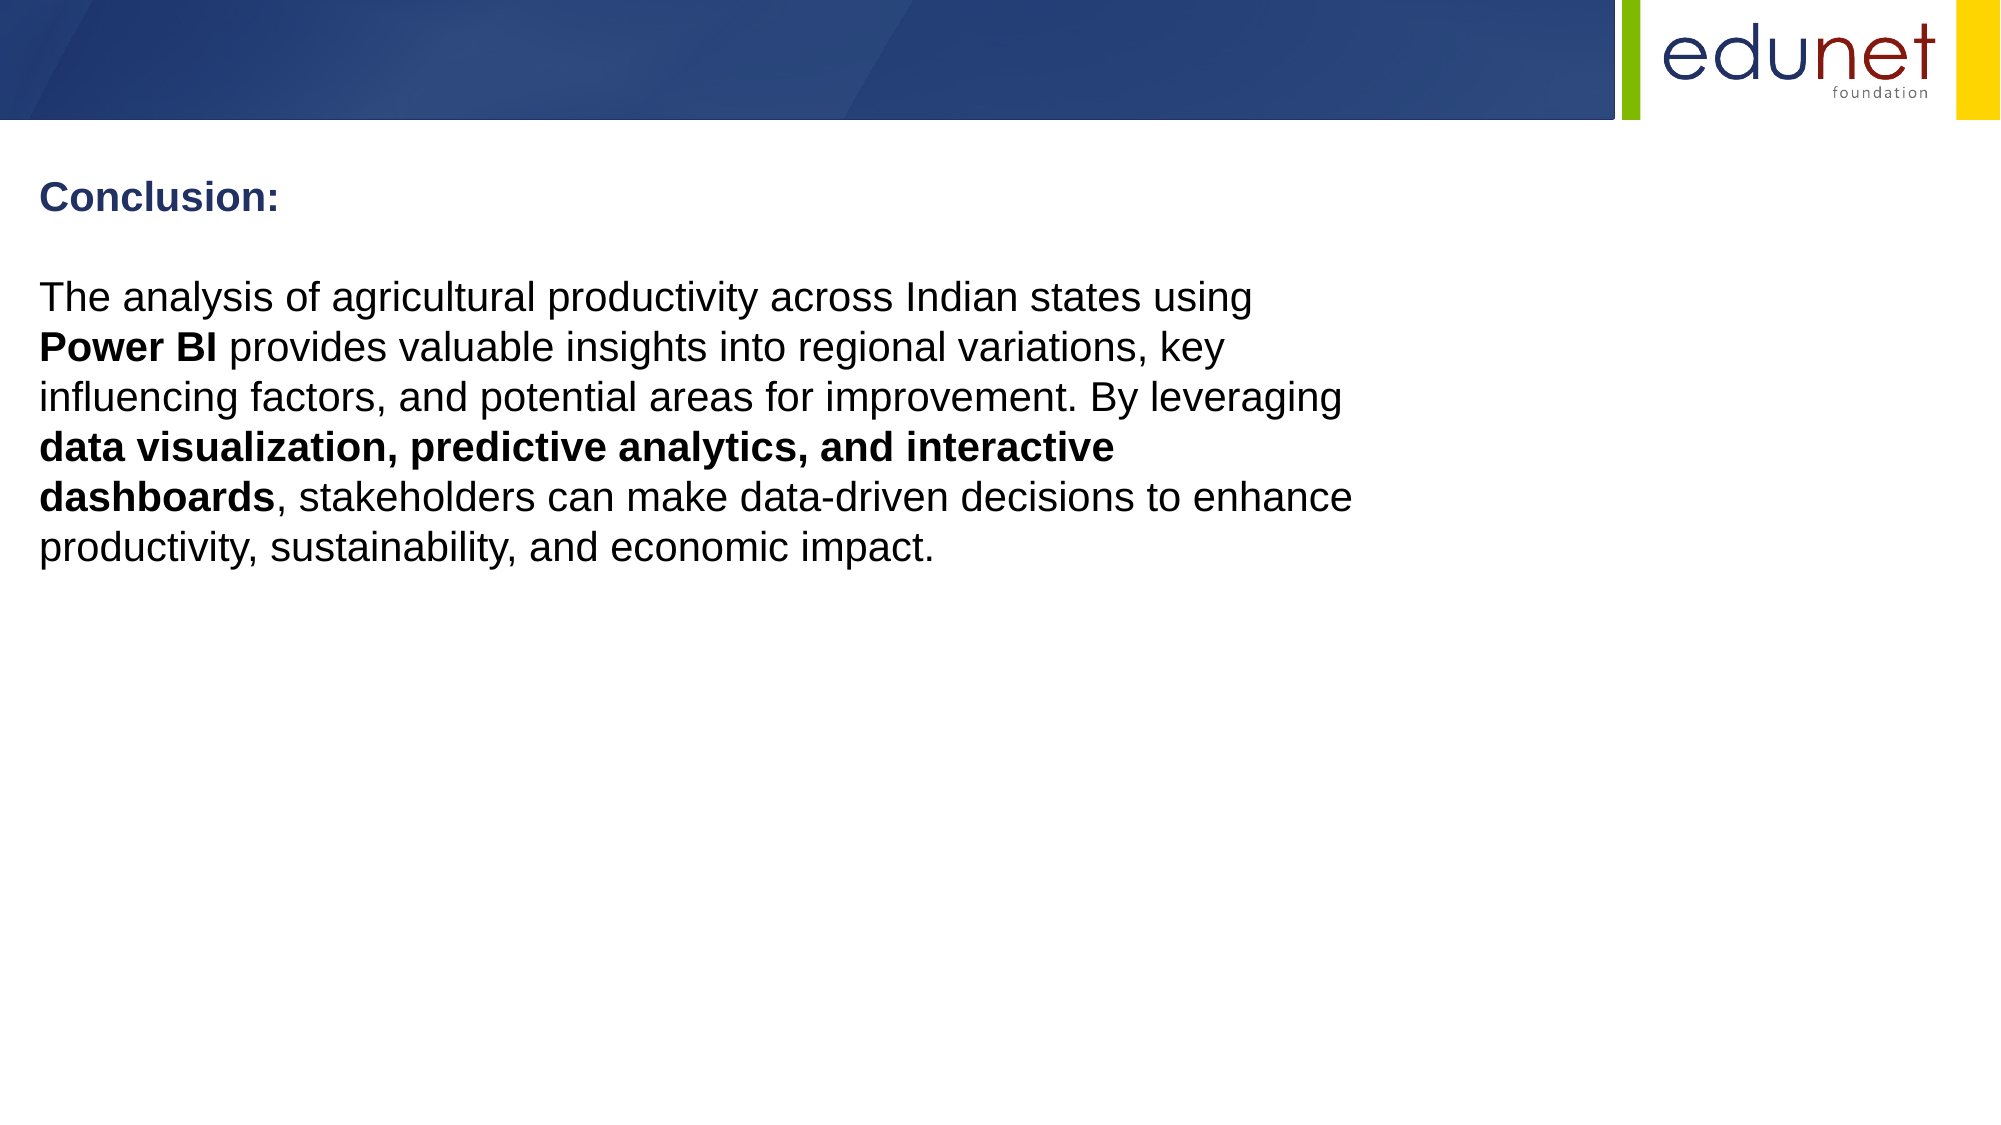

Conclusion:

The analysis of agricultural productivity across Indian states using Power BI provides valuable insights into regional variations, key influencing factors, and potential areas for improvement. By leveraging data visualization, predictive analytics, and interactive dashboards, stakeholders can make data-driven decisions to enhance productivity, sustainability, and economic impact.